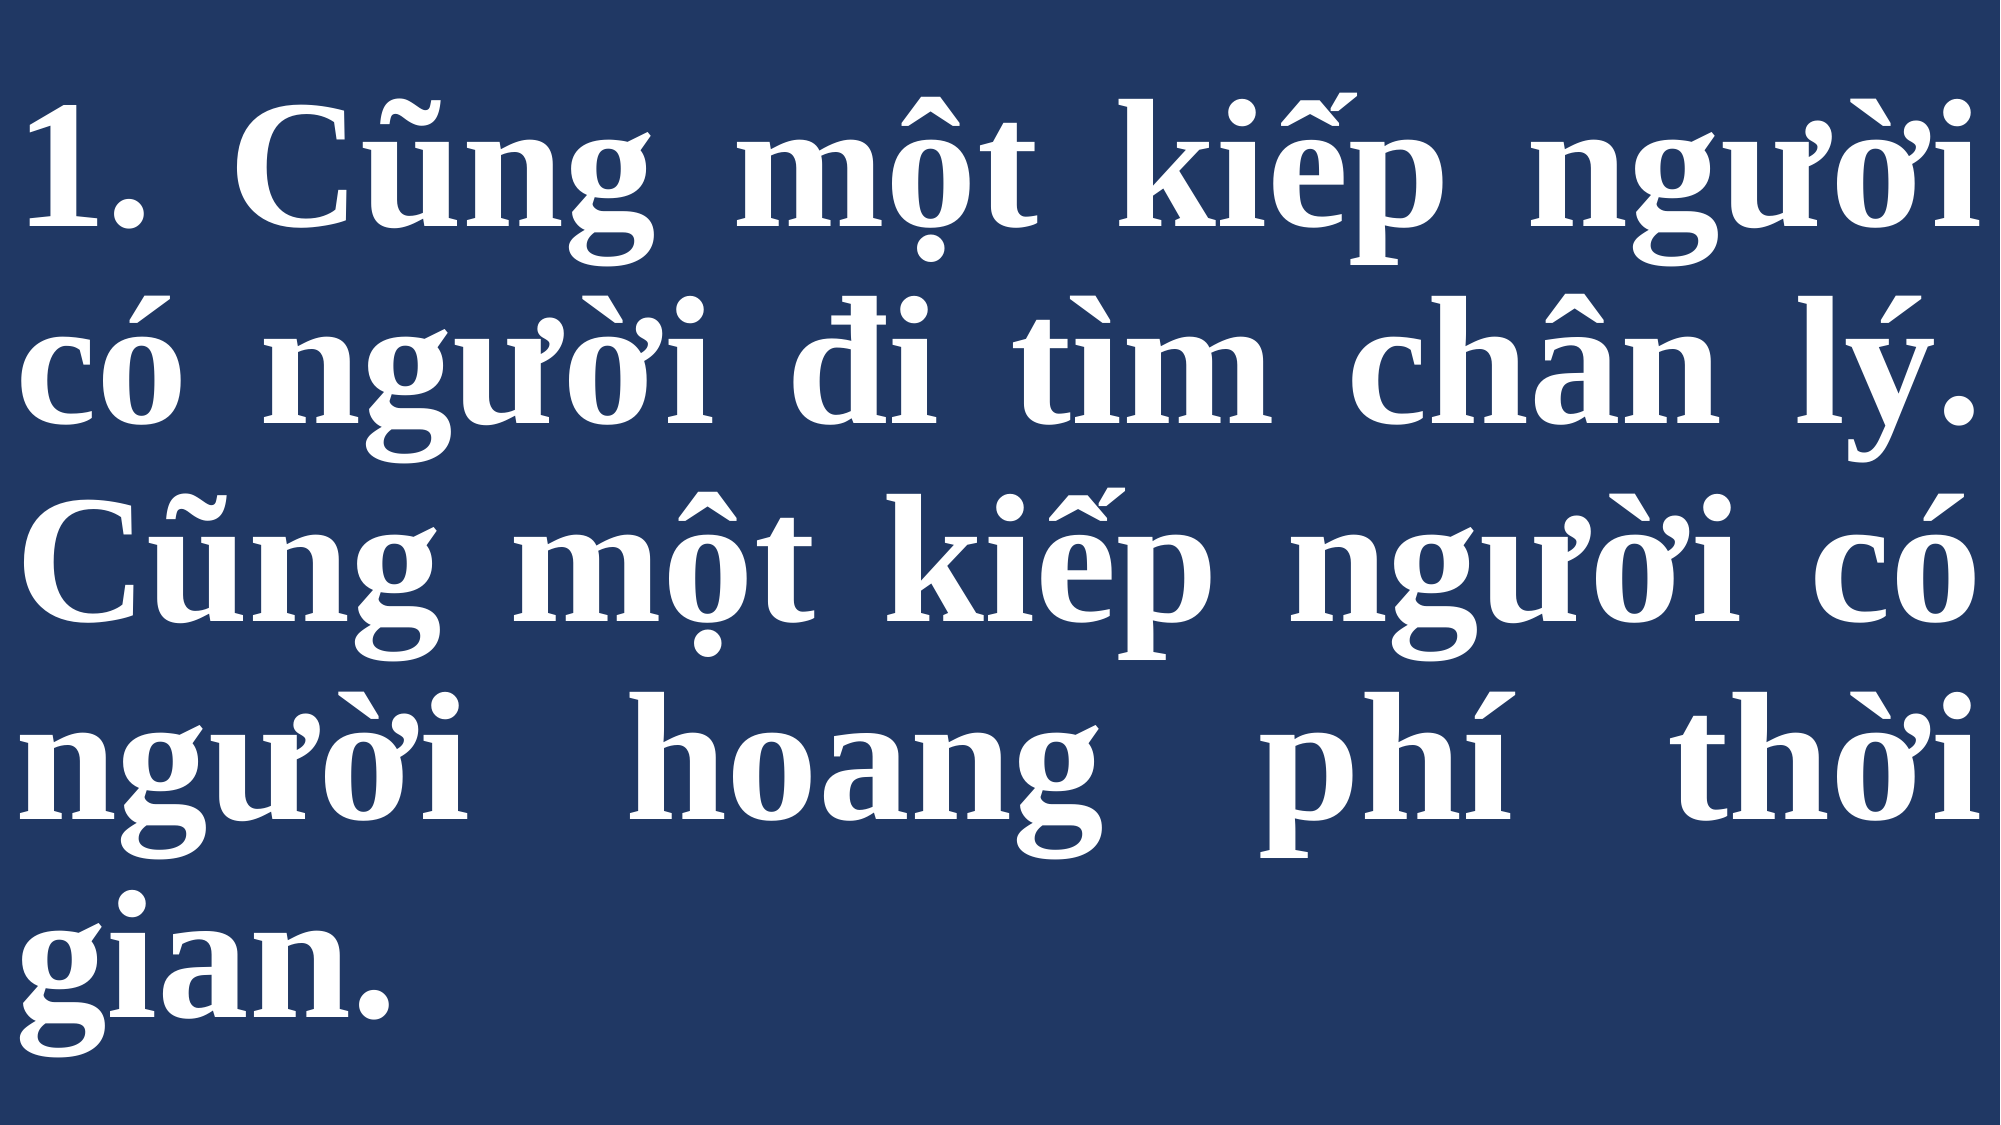

# 1. Cũng một kiếp người có người đi tìm chân lý. Cũng một kiếp người có người hoang phí thời gian.